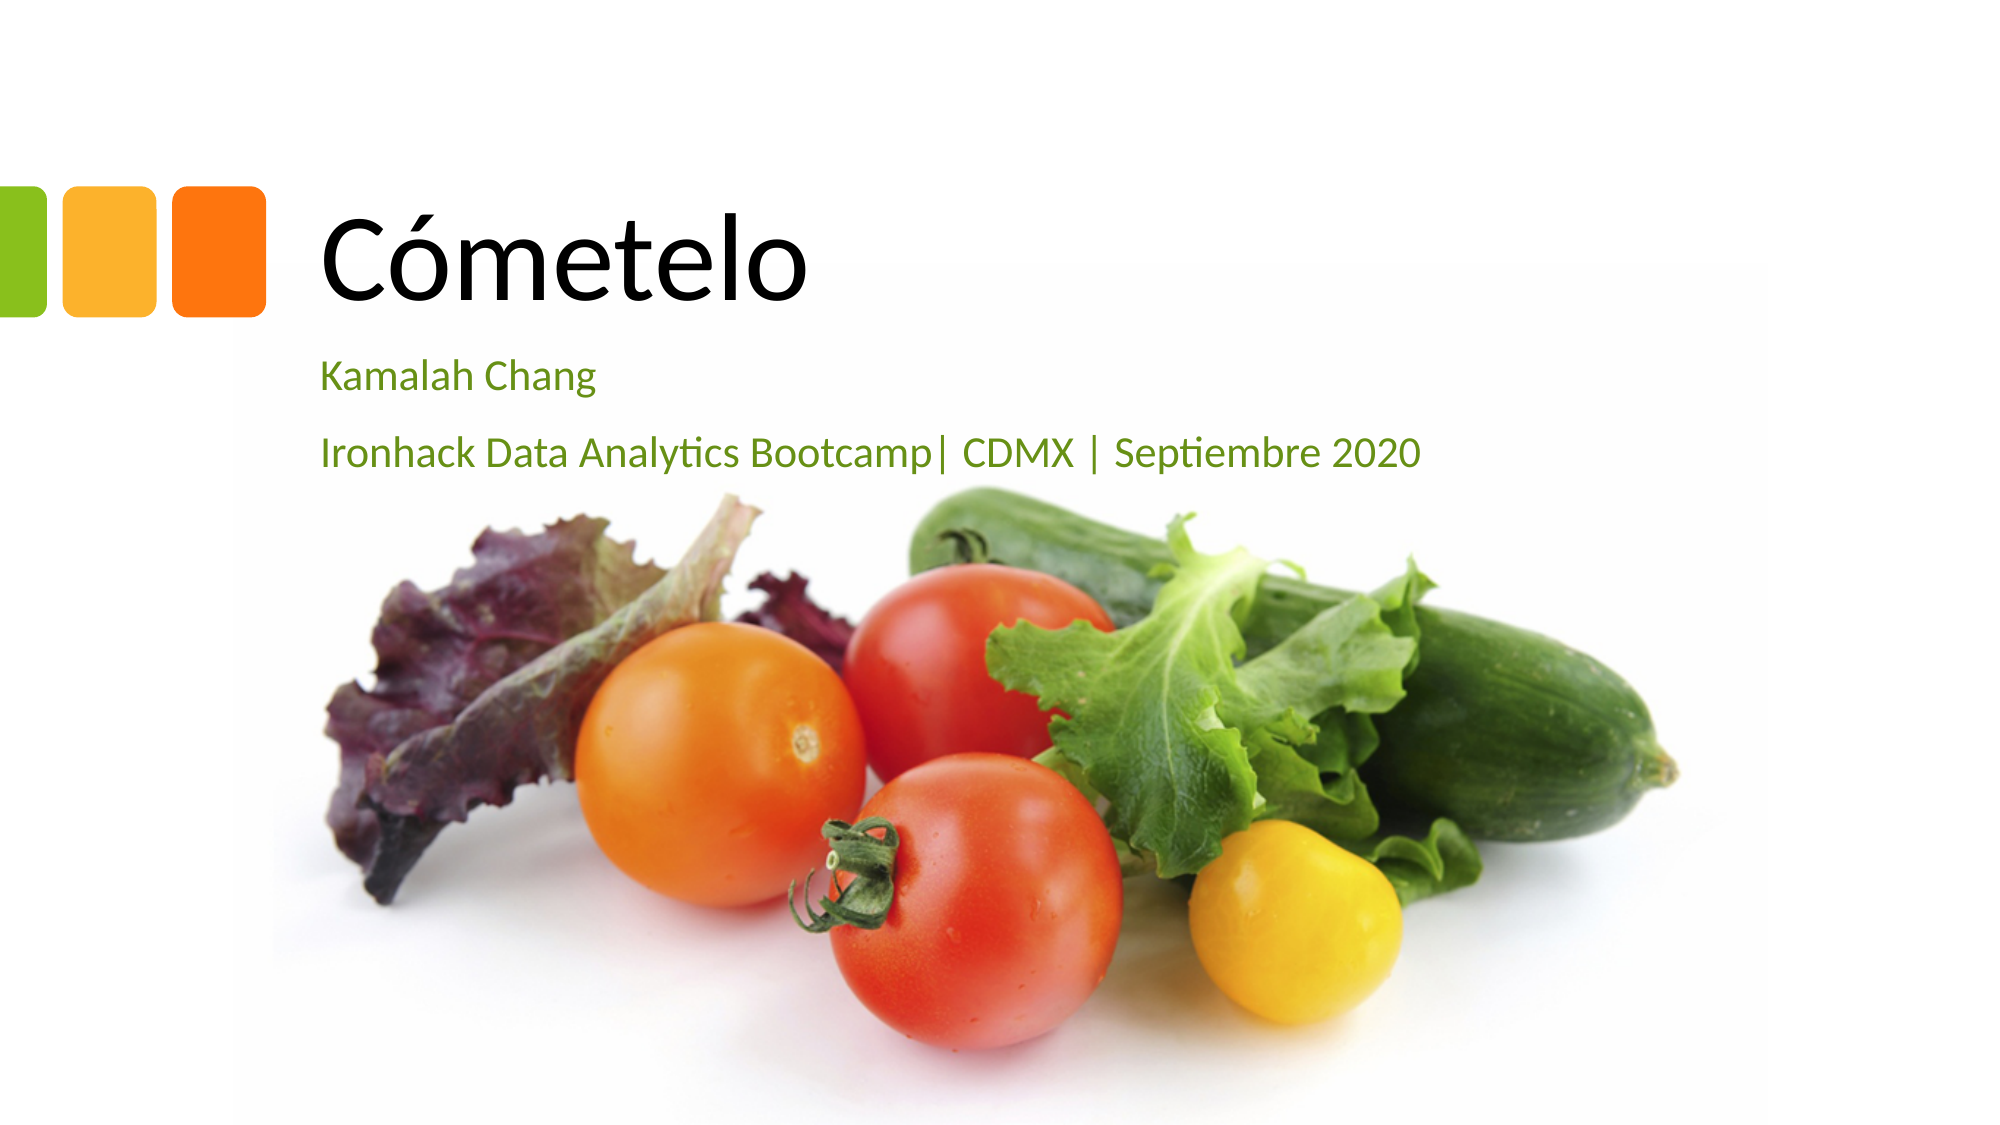

# Cómetelo
Kamalah Chang
Ironhack Data Analytics Bootcamp| CDMX | Septiembre 2020